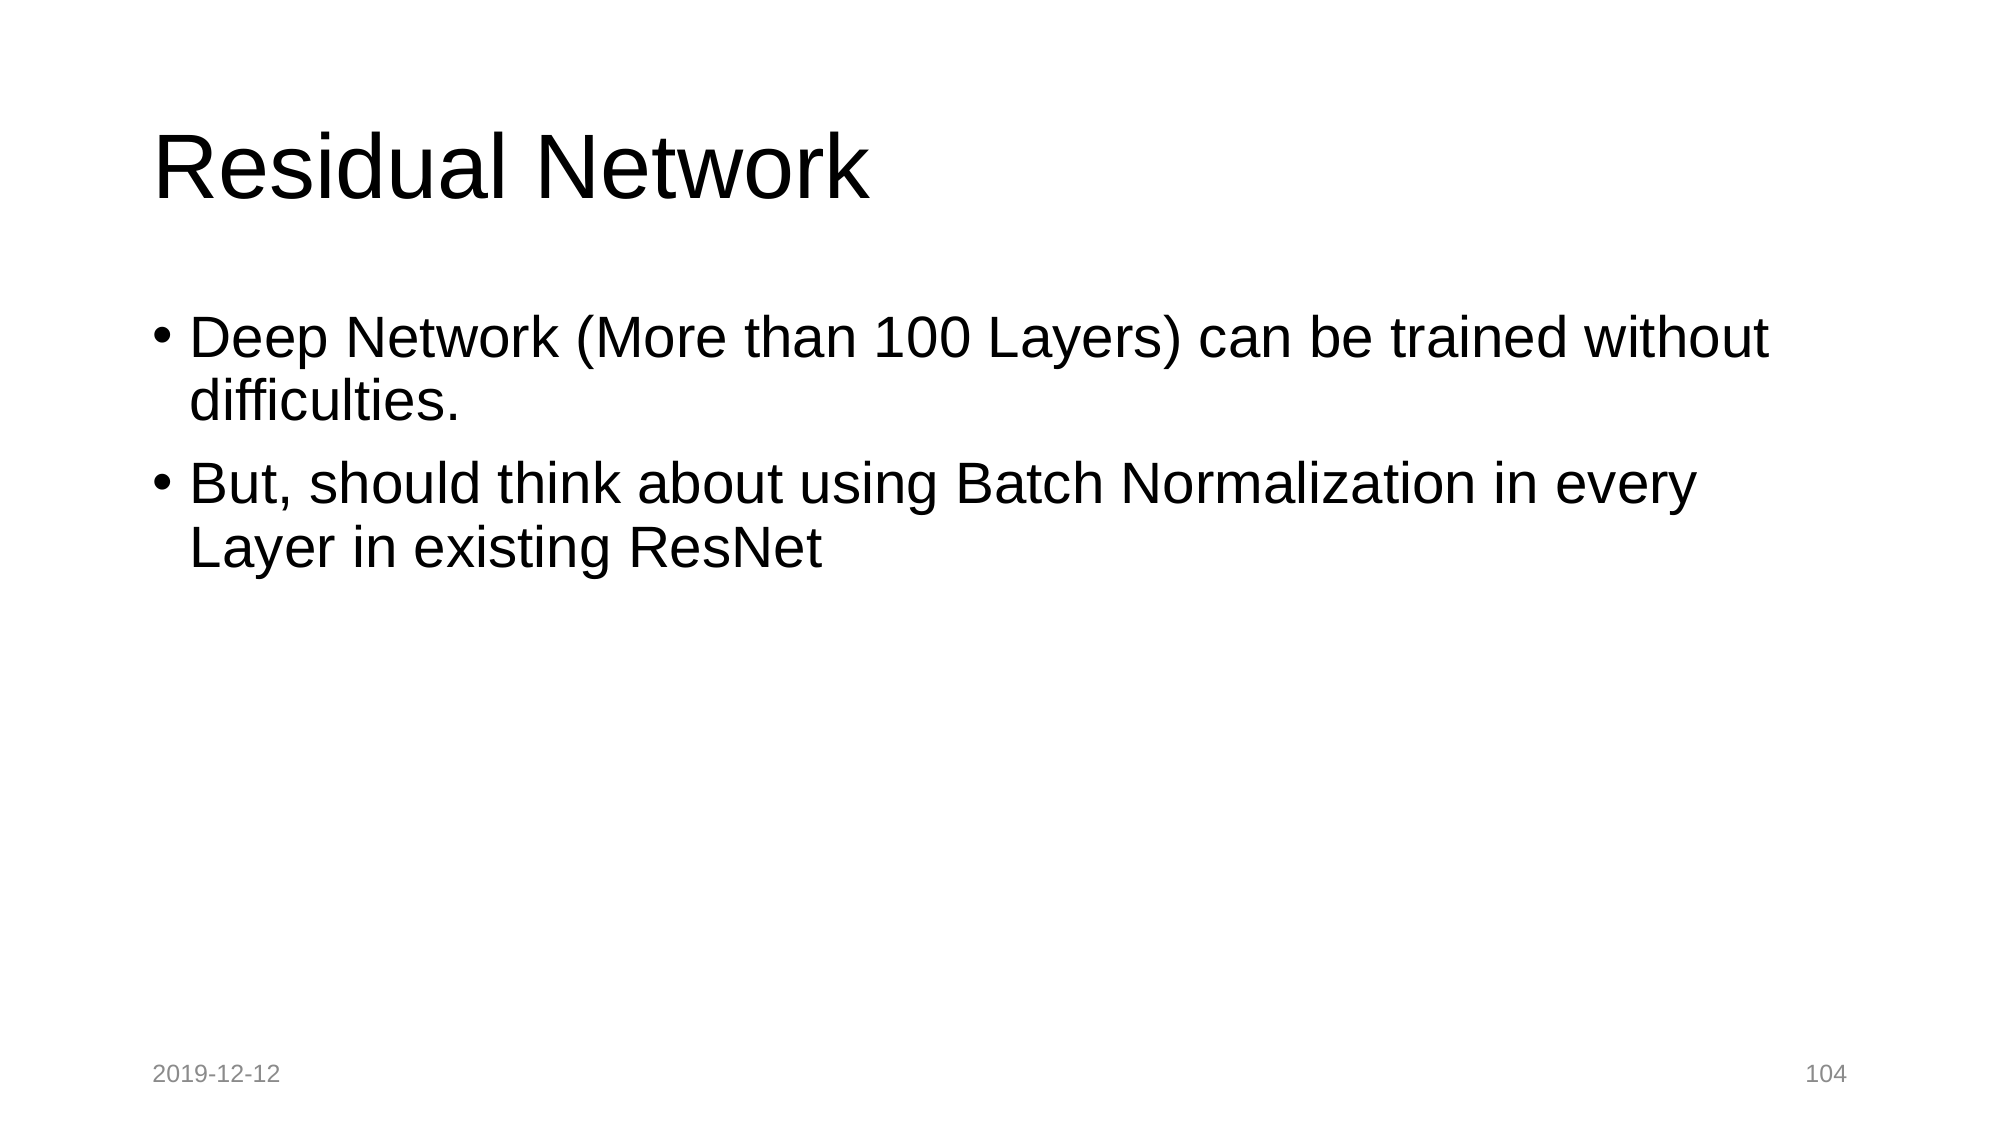

# Residual Network
Deep Network (More than 100 Layers) can be trained without difficulties.
But, should think about using Batch Normalization in every Layer in existing ResNet
2019-12-12
104